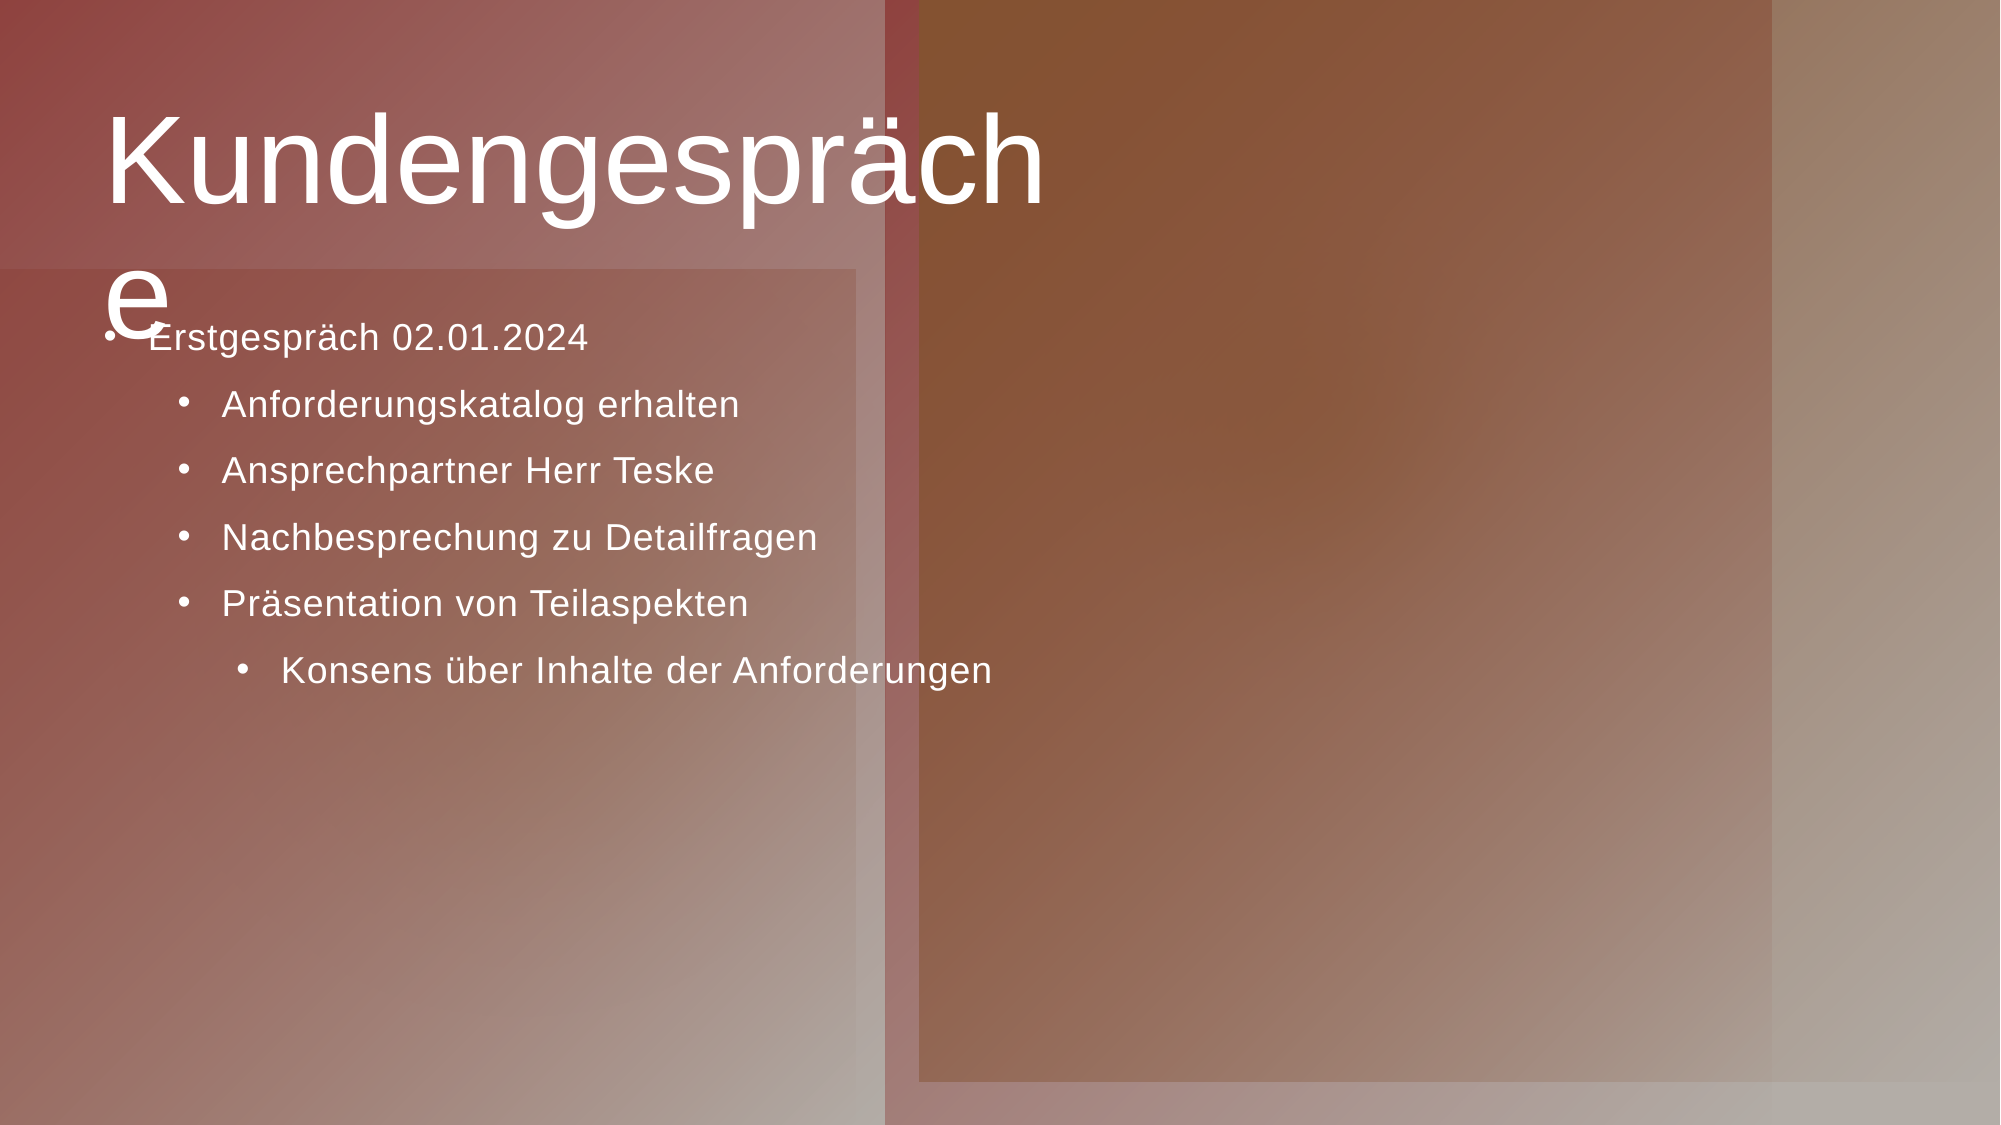

# Kundengespräche
Erstgespräch 02.01.2024
Anforderungskatalog erhalten
Ansprechpartner Herr Teske
Nachbesprechung zu Detailfragen
Präsentation von Teilaspekten
Konsens über Inhalte der Anforderungen